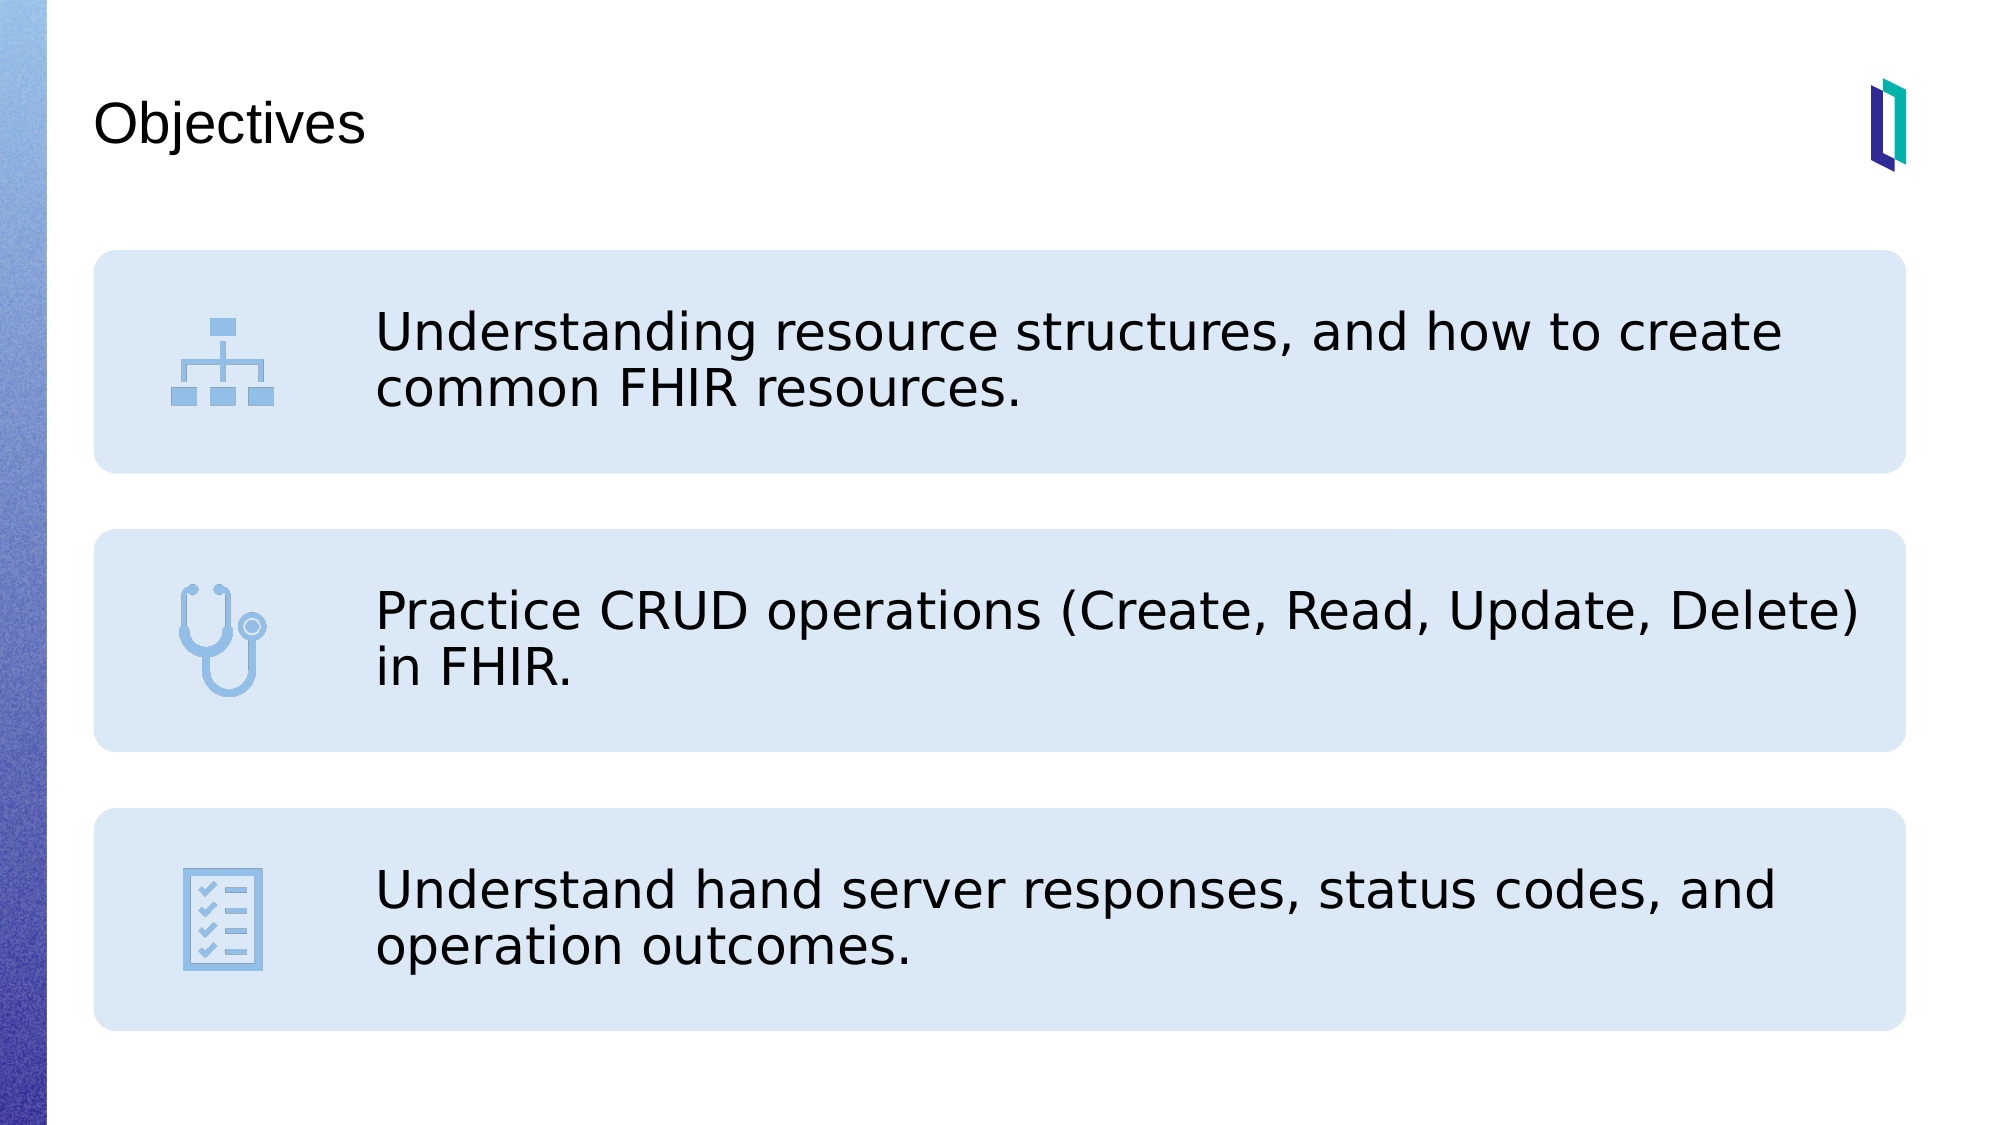

# Objectives
Understanding resource structures, and how to create common FHIR resources.
Practice CRUD operations (Create, Read, Update, Delete) in FHIR.
Understand hand server responses, status codes, and operation outcomes.